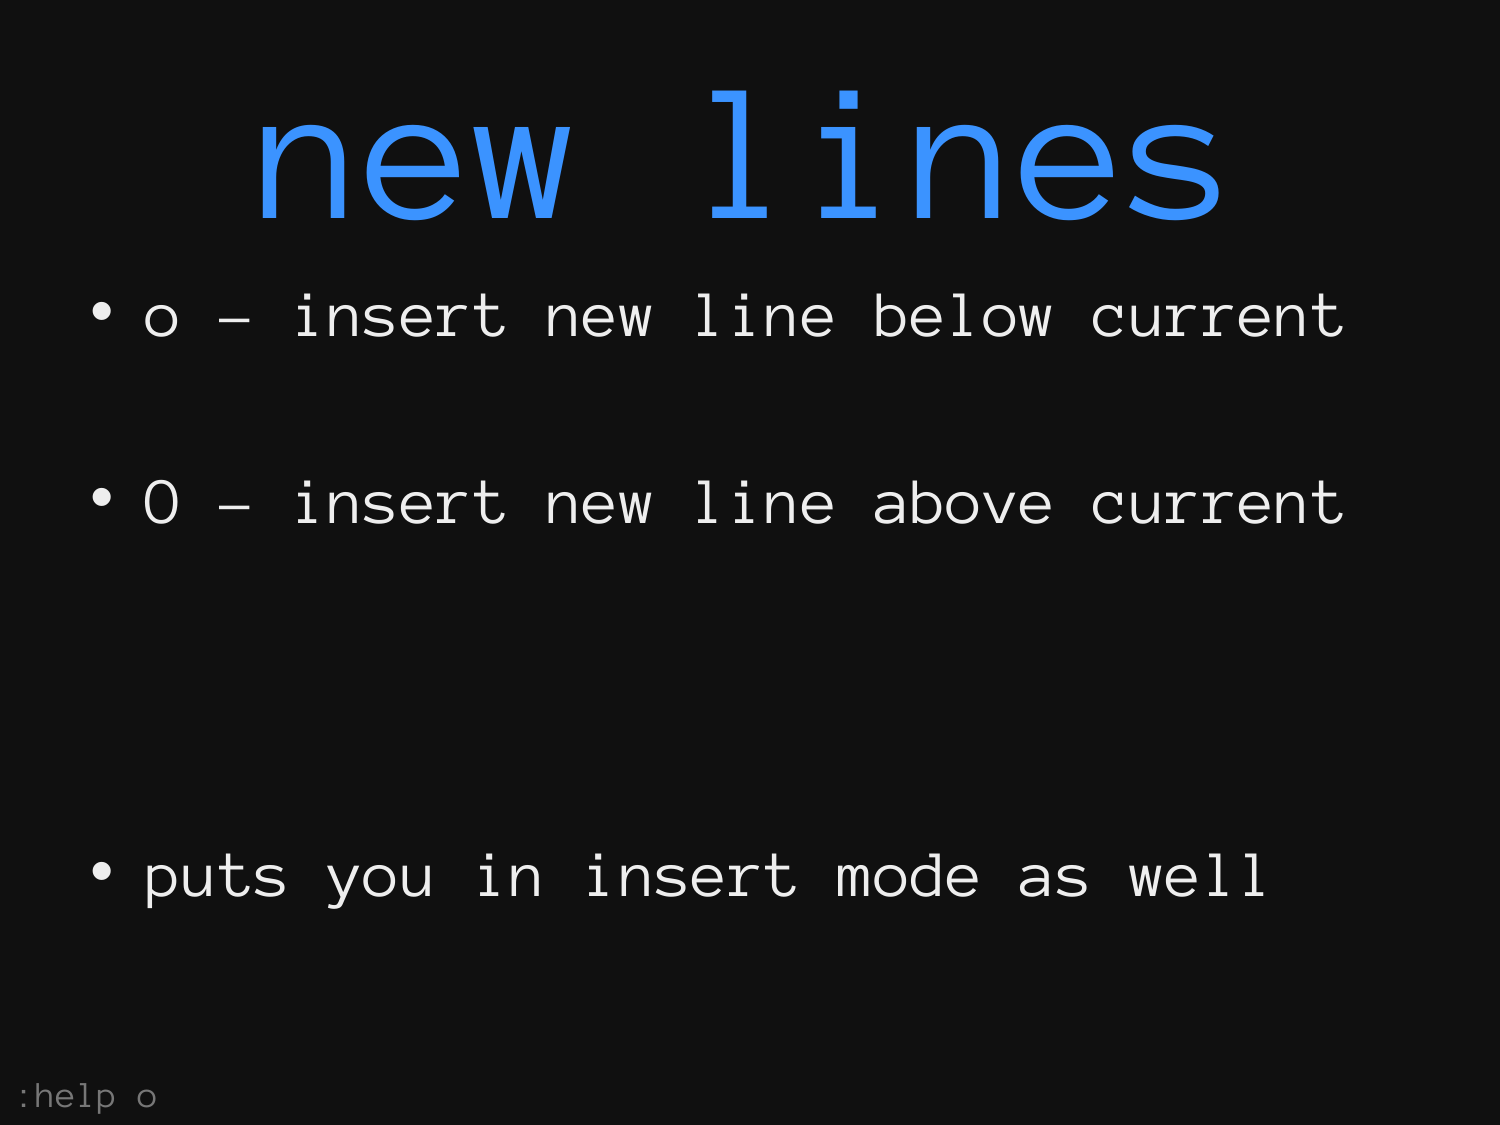

# new lines
o – insert new line below current

O – insert new line above current

puts you in insert mode as well
:help o